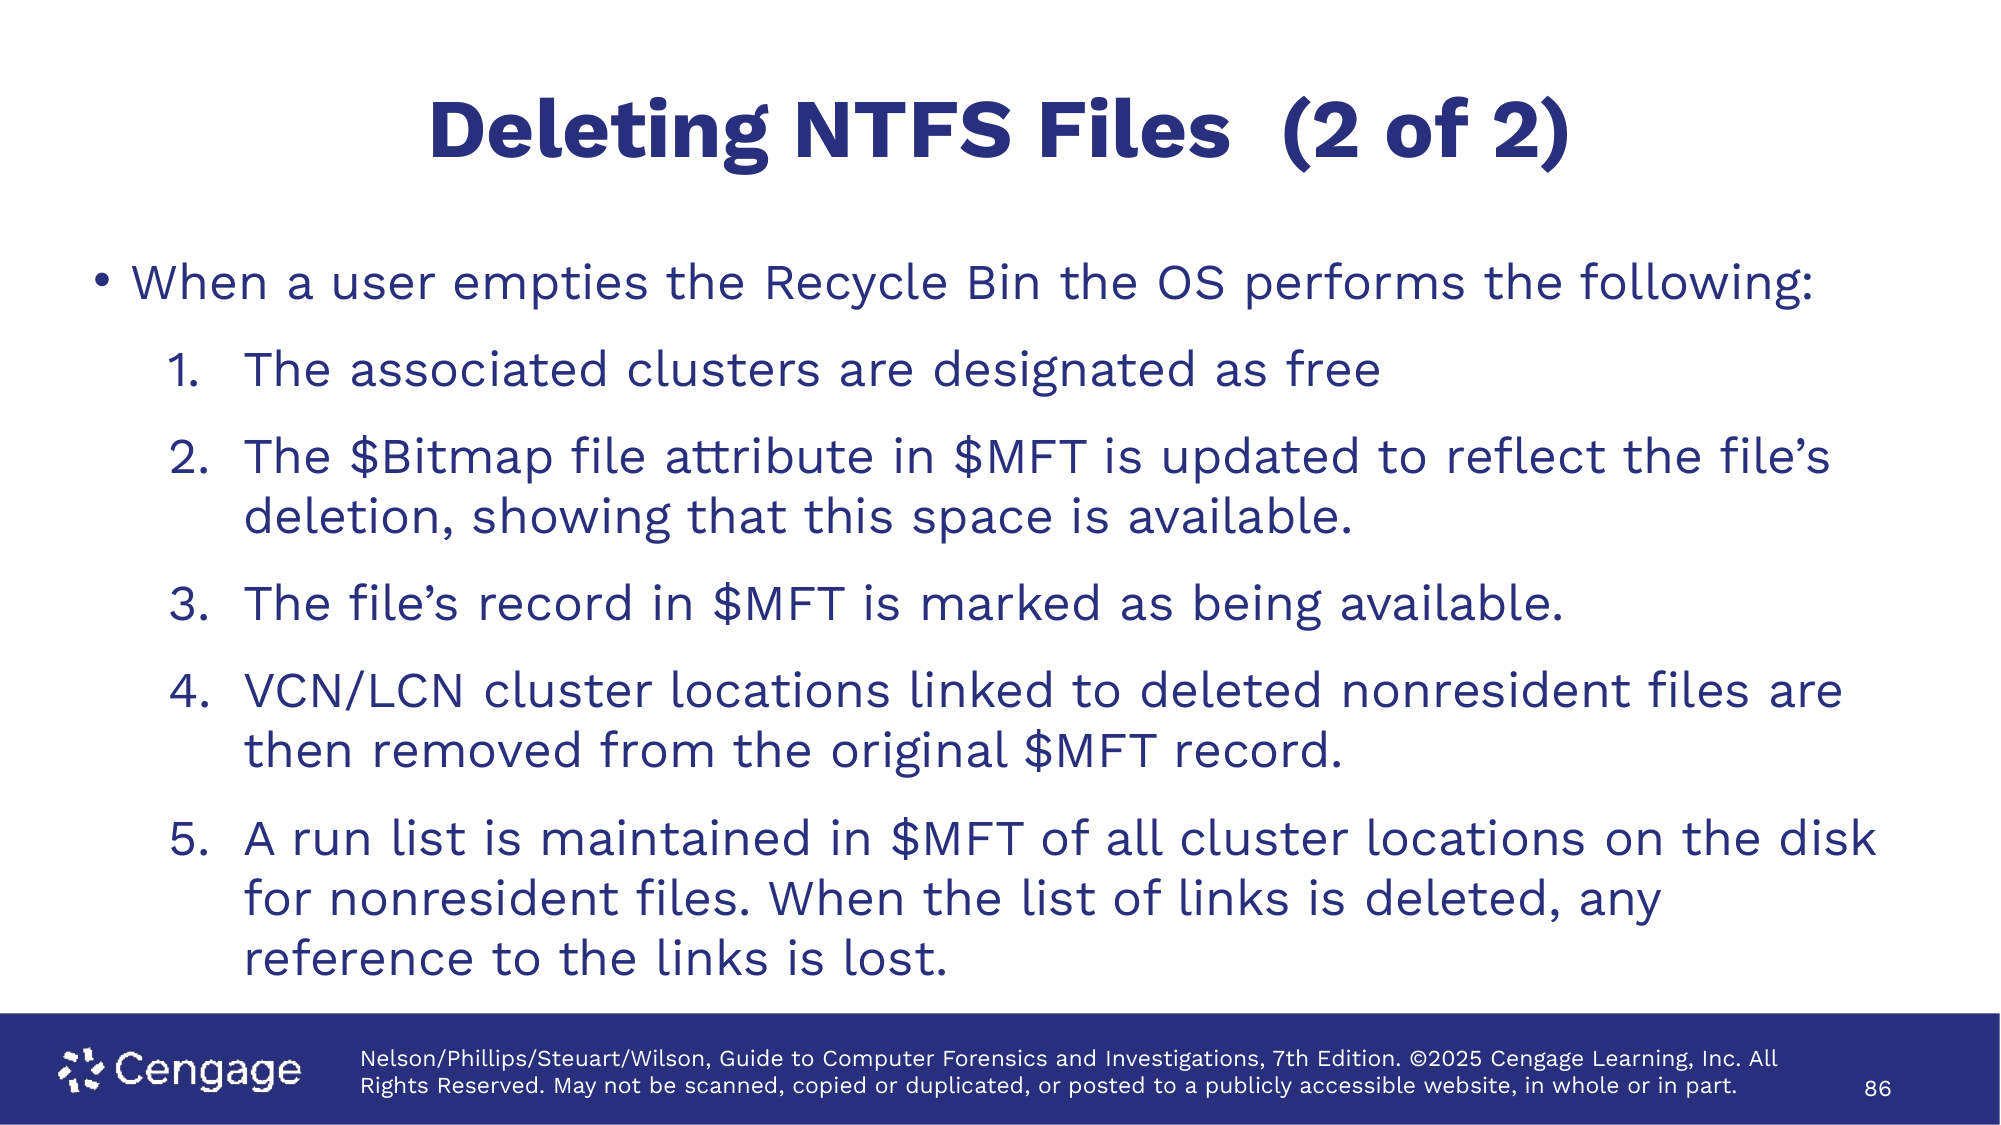

Deleting NTFS Files  (2 of 2)
# When a user empties the Recycle Bin the OS performs the following:
The associated clusters are designated as free
The $Bitmap file attribute in $MFT is updated to reflect the file’s deletion, showing that this space is available.
The file’s record in $MFT is marked as being available.
VCN/LCN cluster locations linked to deleted nonresident files are then removed from the original $MFT record.
A run list is maintained in $MFT of all cluster locations on the disk for nonresident files. When the list of links is deleted, any reference to the links is lost.